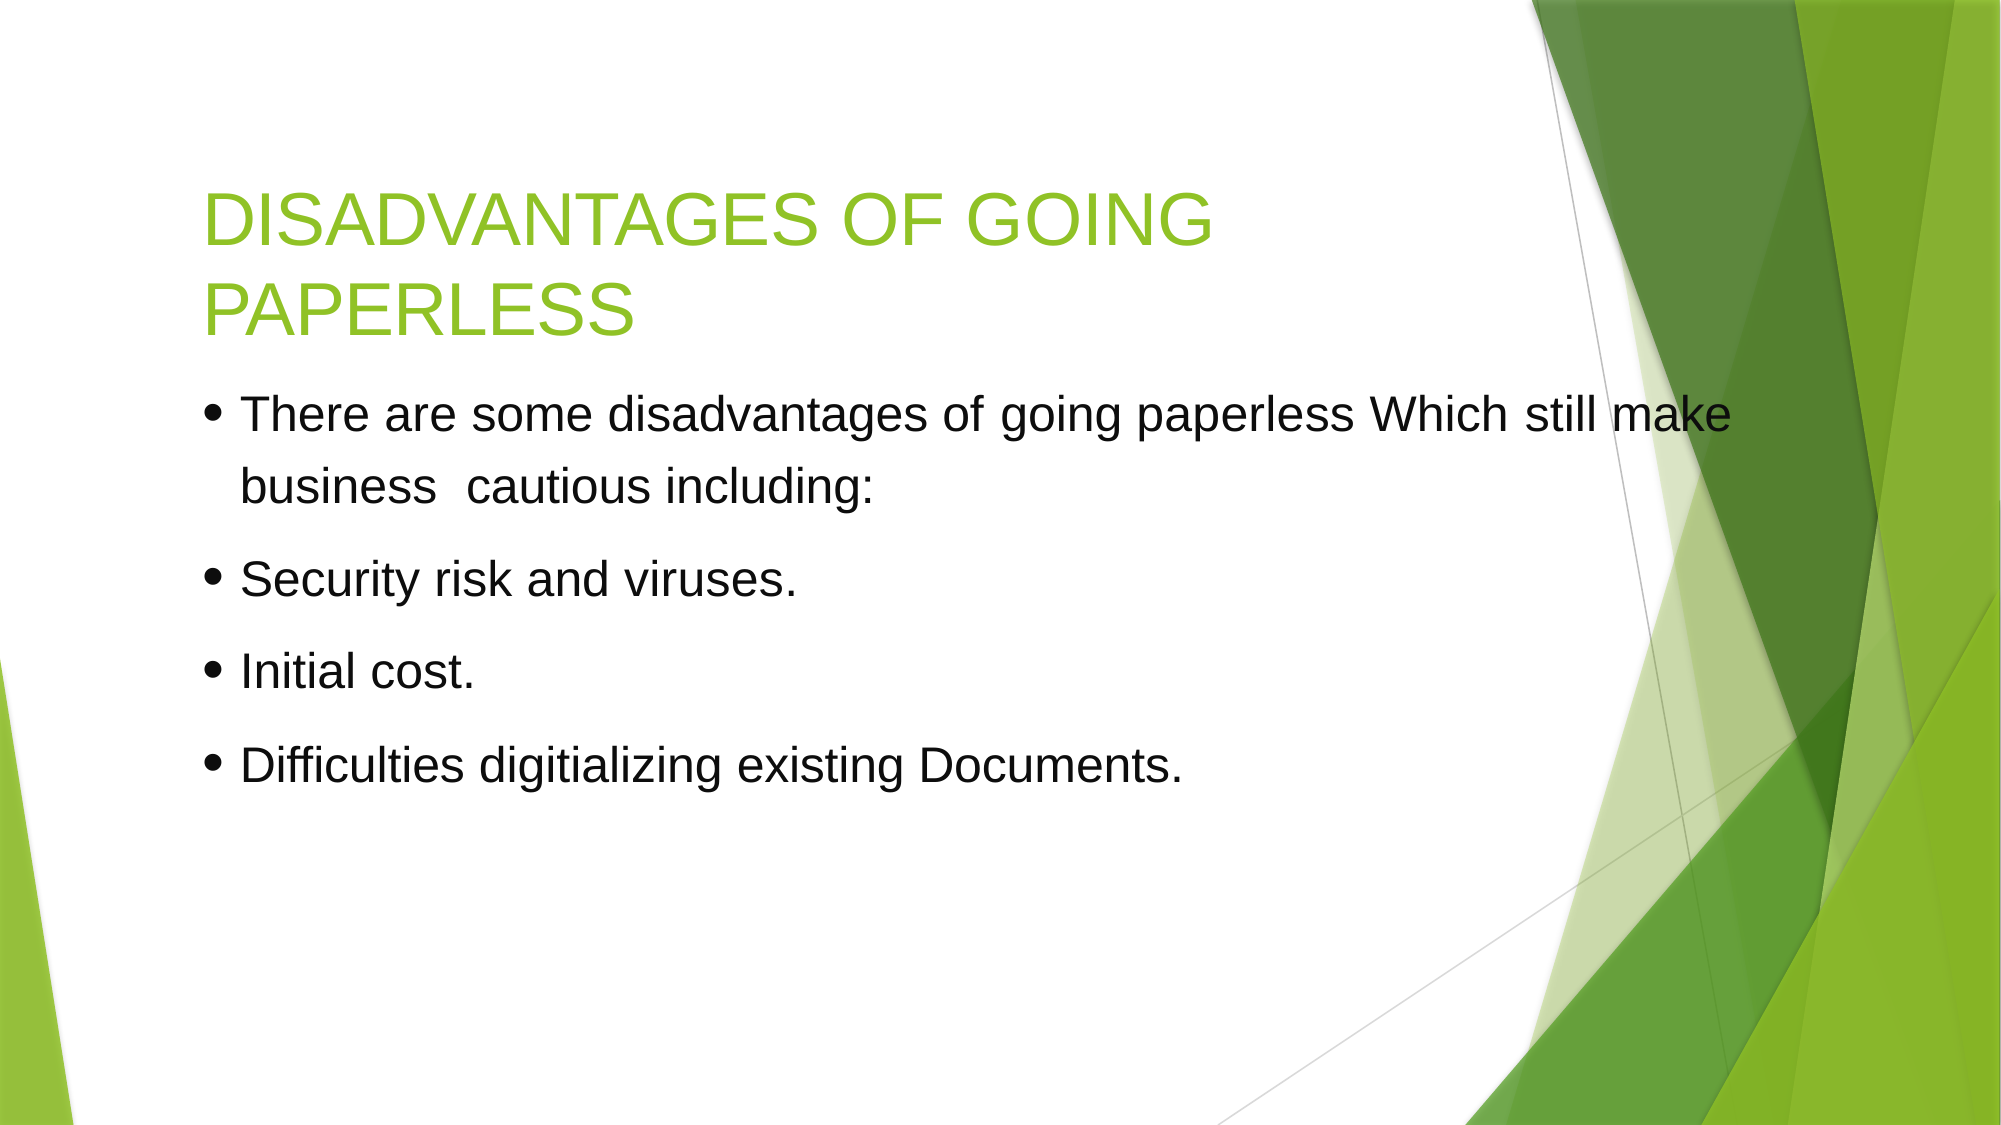

# DISADVANTAGES OF GOING PAPERLESS
There are some disadvantages of going paperless Which still make business  cautious including:
Security risk and viruses.
Initial cost.
Difficulties digitializing existing Documents.